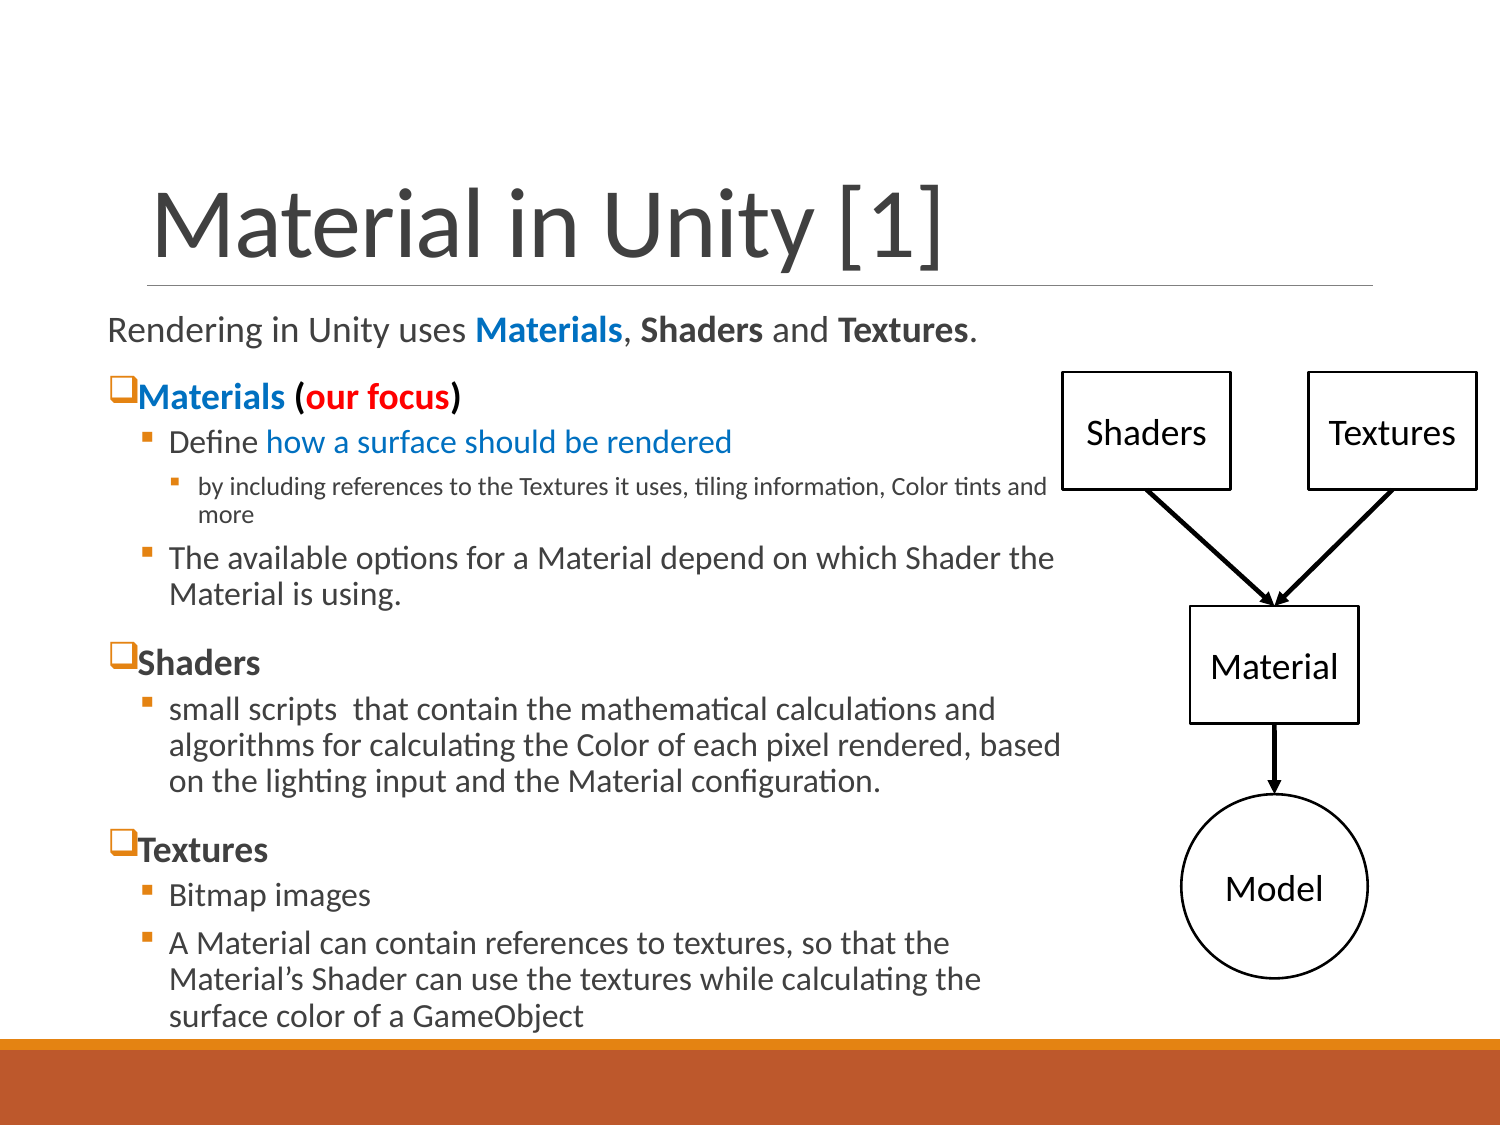

# Material in Unity [1]
Rendering in Unity uses Materials, Shaders and Textures.
Materials (our focus)
Define how a surface should be rendered
by including references to the Textures it uses, tiling information, Color tints and more
The available options for a Material depend on which Shader the Material is using.
Shaders
small scripts  that contain the mathematical calculations and algorithms for calculating the Color of each pixel rendered, based on the lighting input and the Material configuration.
Textures
Bitmap images
A Material can contain references to textures, so that the Material’s Shader can use the textures while calculating the surface color of a GameObject

Shaders
Textures
Material
Model